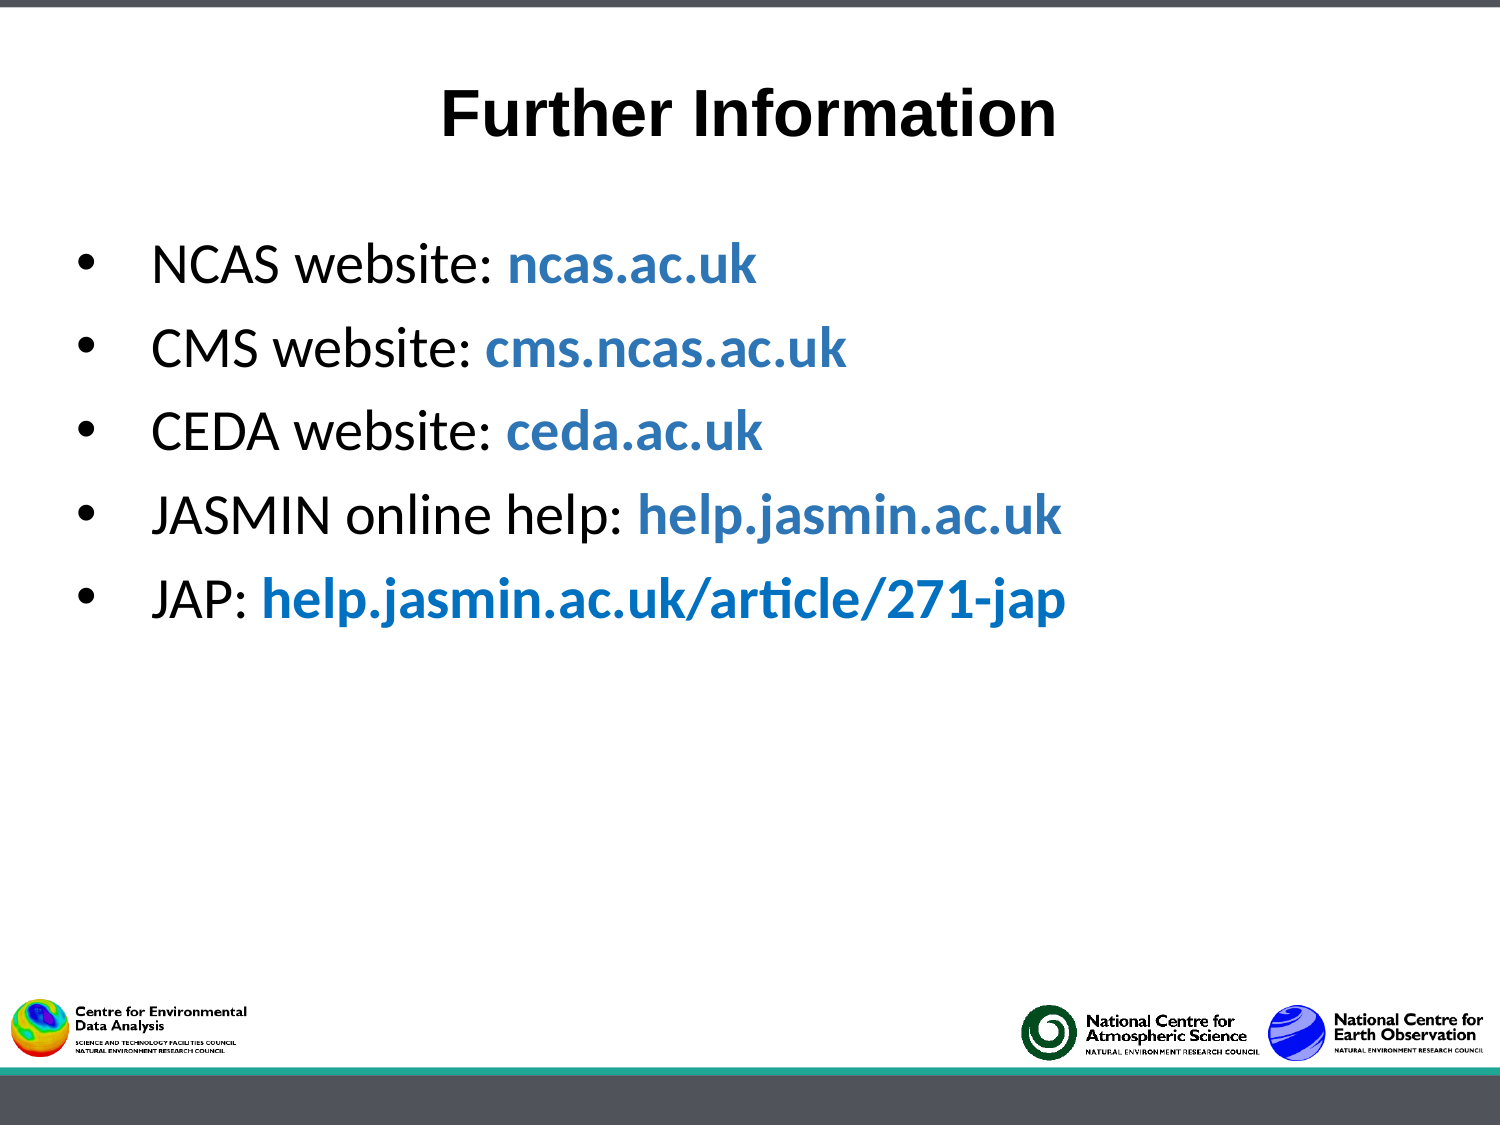

# Further Information
NCAS website: ncas.ac.uk
CMS website: cms.ncas.ac.uk
CEDA website: ceda.ac.uk
JASMIN online help: help.jasmin.ac.uk
JAP: help.jasmin.ac.uk/article/271-jap